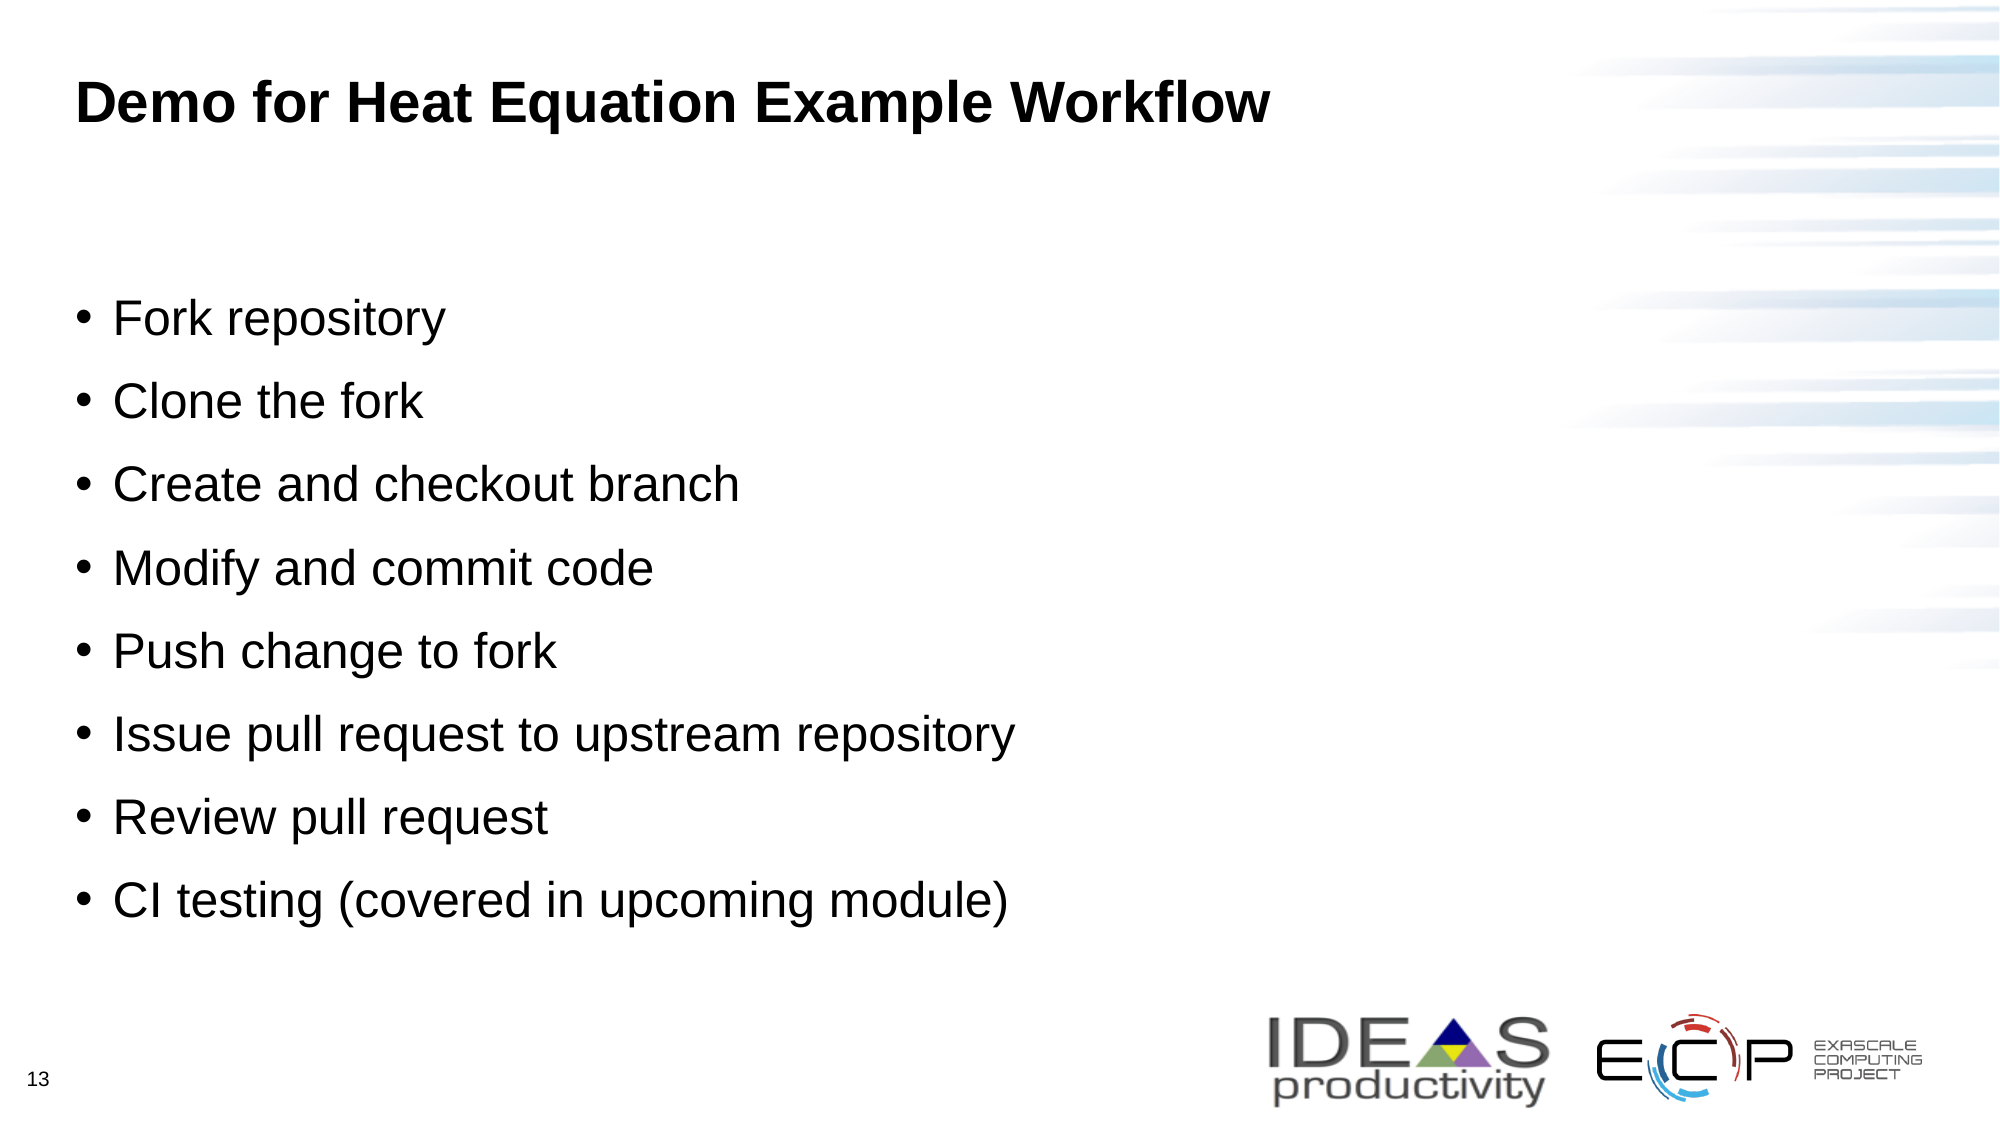

# Demo for Heat Equation Example Workflow
Fork repository
Clone the fork
Create and checkout branch
Modify and commit code
Push change to fork
Issue pull request to upstream repository
Review pull request
CI testing (covered in upcoming module)